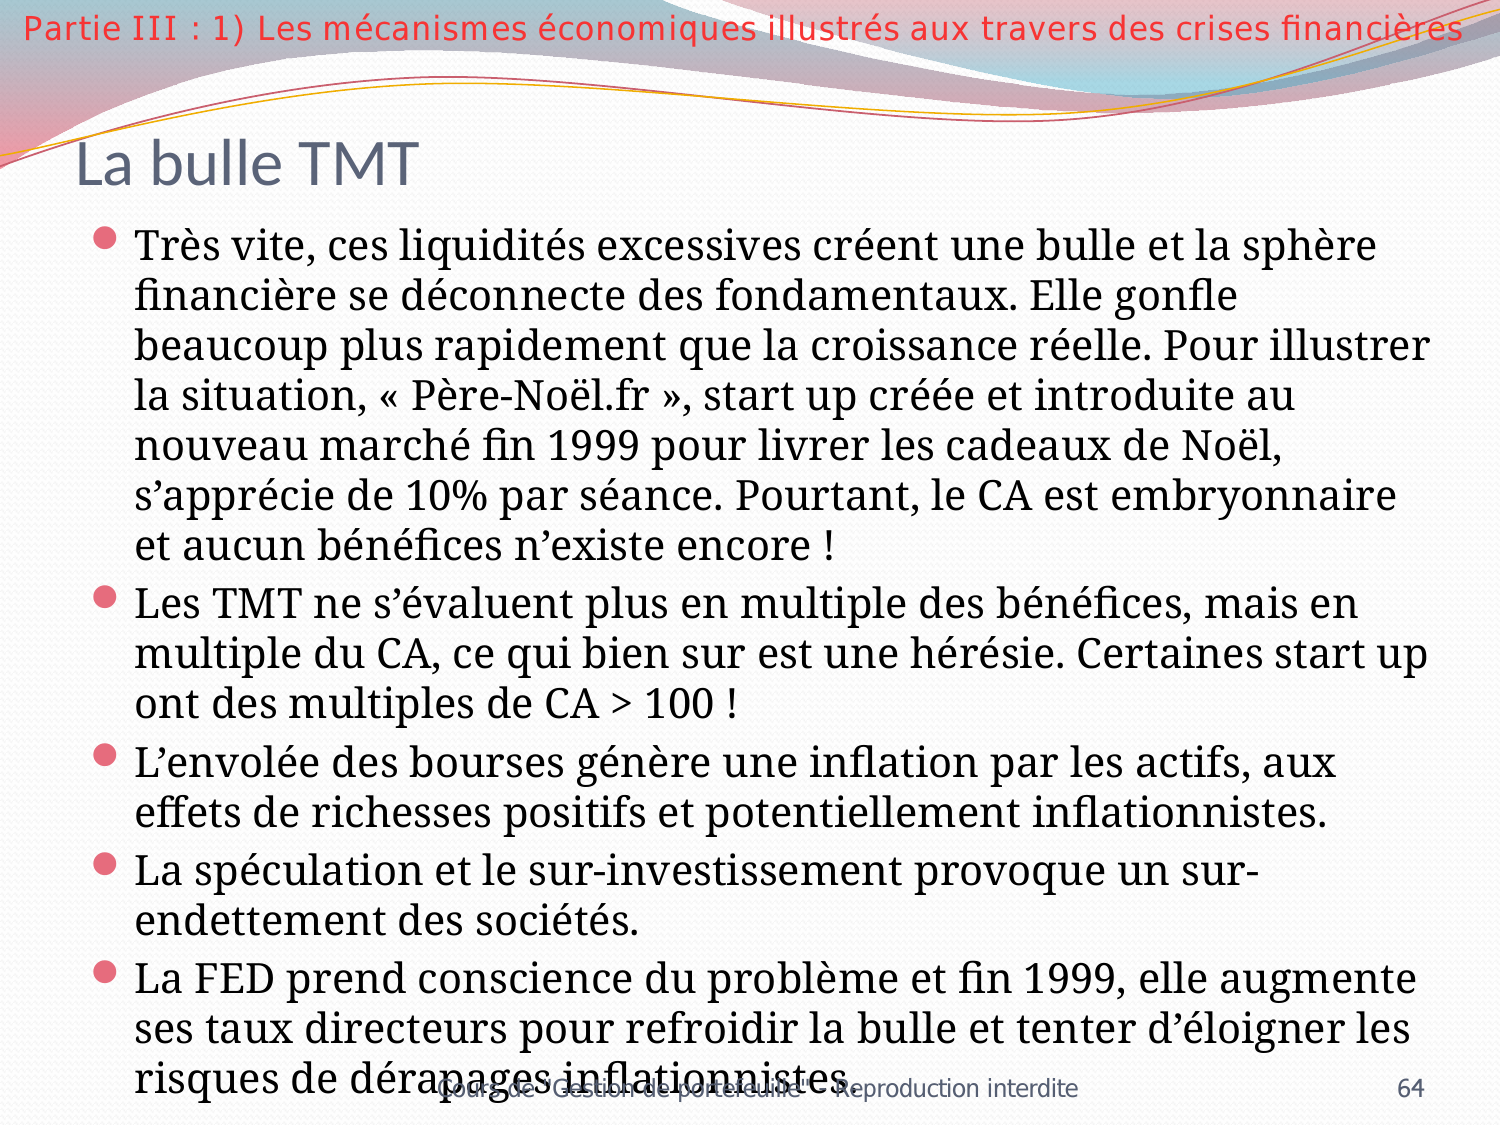

Partie III : 1) Les mécanismes économiques illustrés aux travers des crises financières
# La bulle TMT
Très vite, ces liquidités excessives créent une bulle et la sphère financière se déconnecte des fondamentaux. Elle gonfle beaucoup plus rapidement que la croissance réelle. Pour illustrer la situation, « Père-Noël.fr », start up créée et introduite au nouveau marché fin 1999 pour livrer les cadeaux de Noël, s’apprécie de 10% par séance. Pourtant, le CA est embryonnaire et aucun bénéfices n’existe encore !
Les TMT ne s’évaluent plus en multiple des bénéfices, mais en multiple du CA, ce qui bien sur est une hérésie. Certaines start up ont des multiples de CA > 100 !
L’envolée des bourses génère une inflation par les actifs, aux effets de richesses positifs et potentiellement inflationnistes.
La spéculation et le sur-investissement provoque un sur-endettement des sociétés.
La FED prend conscience du problème et fin 1999, elle augmente ses taux directeurs pour refroidir la bulle et tenter d’éloigner les risques de dérapages inflationnistes.

Cours de "Gestion de portefeuille" - Reproduction interdite
64